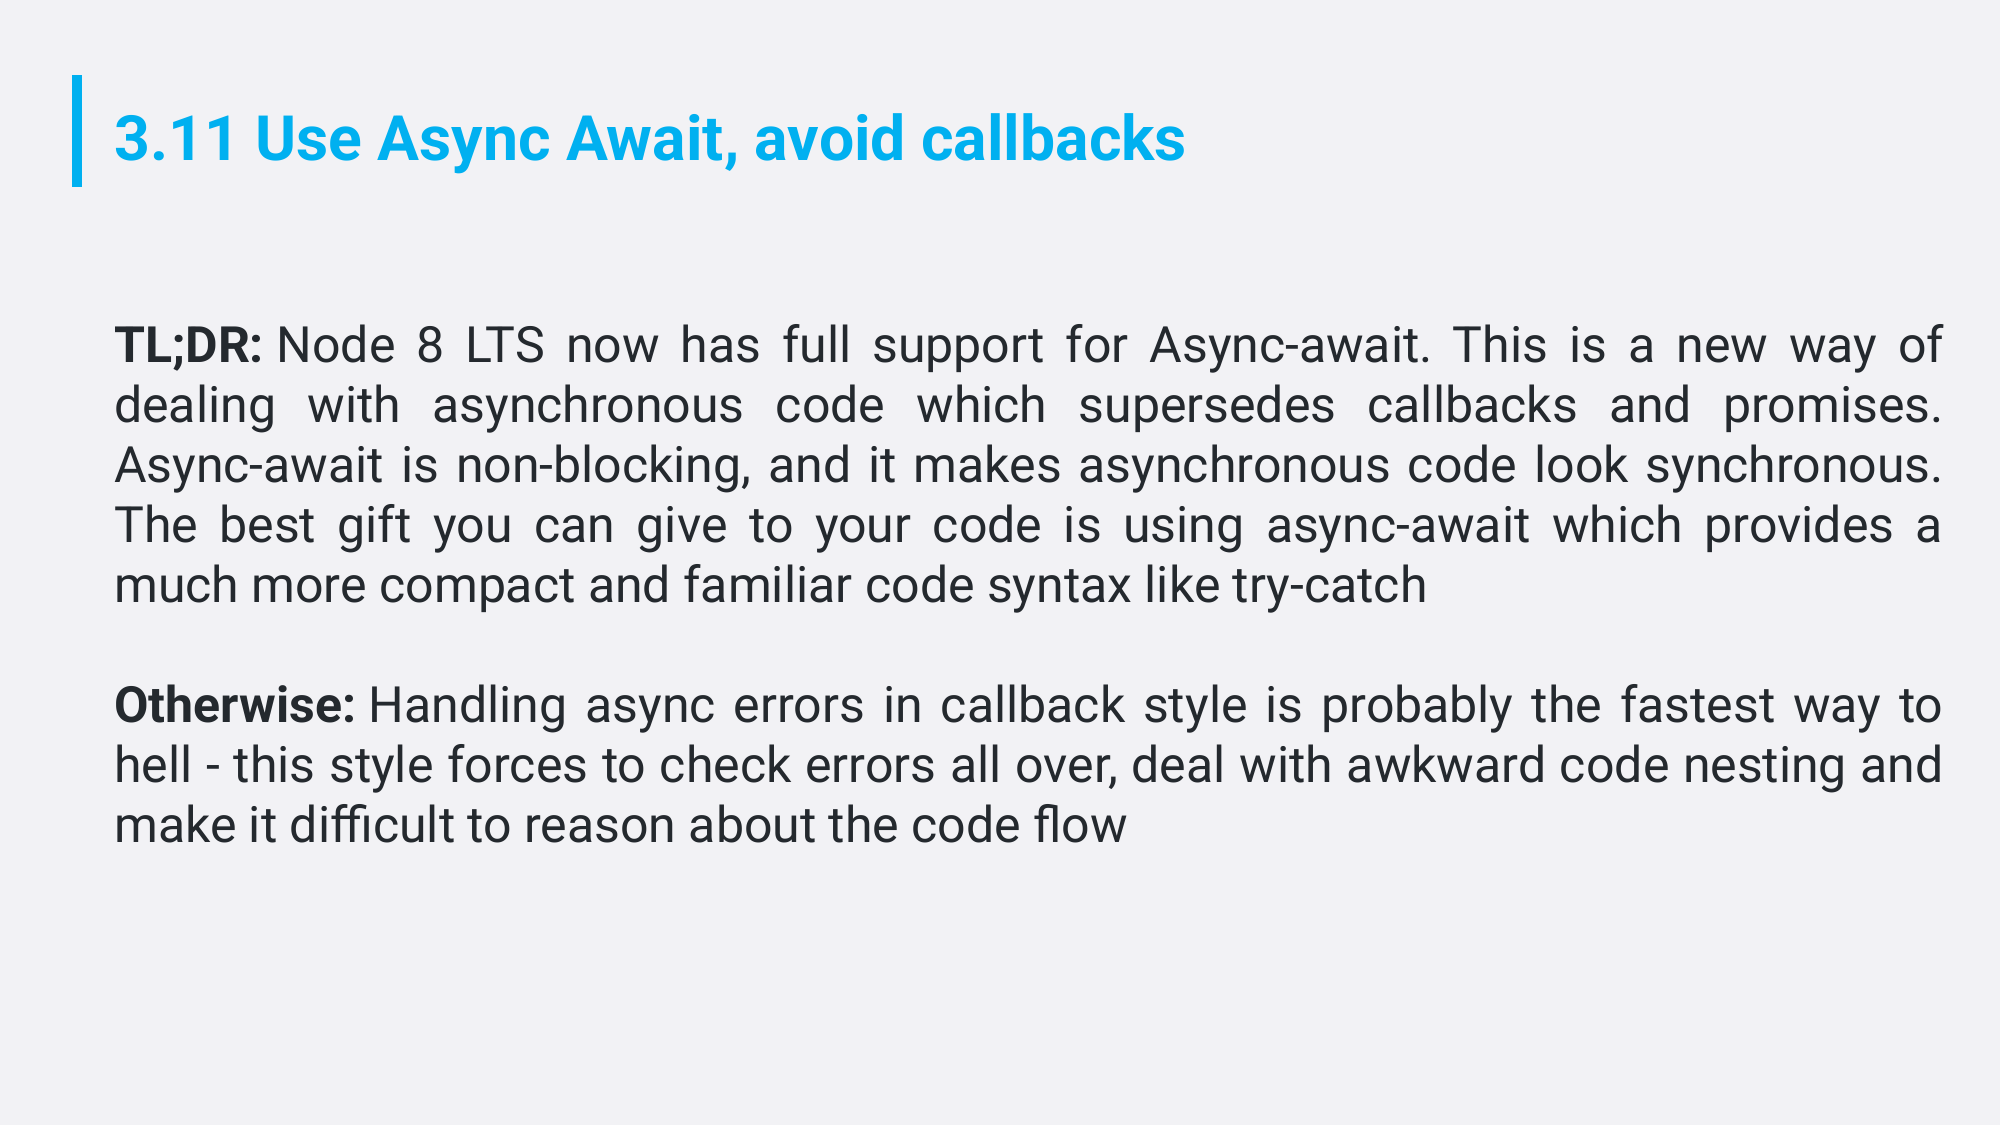

# 3.11 Use Async Await, avoid callbacks
TL;DR: Node 8 LTS now has full support for Async-await. This is a new way of dealing with asynchronous code which supersedes callbacks and promises. Async-await is non-blocking, and it makes asynchronous code look synchronous. The best gift you can give to your code is using async-await which provides a much more compact and familiar code syntax like try-catch

Otherwise: Handling async errors in callback style is probably the fastest way to hell - this style forces to check errors all over, deal with awkward code nesting and make it difficult to reason about the code flow